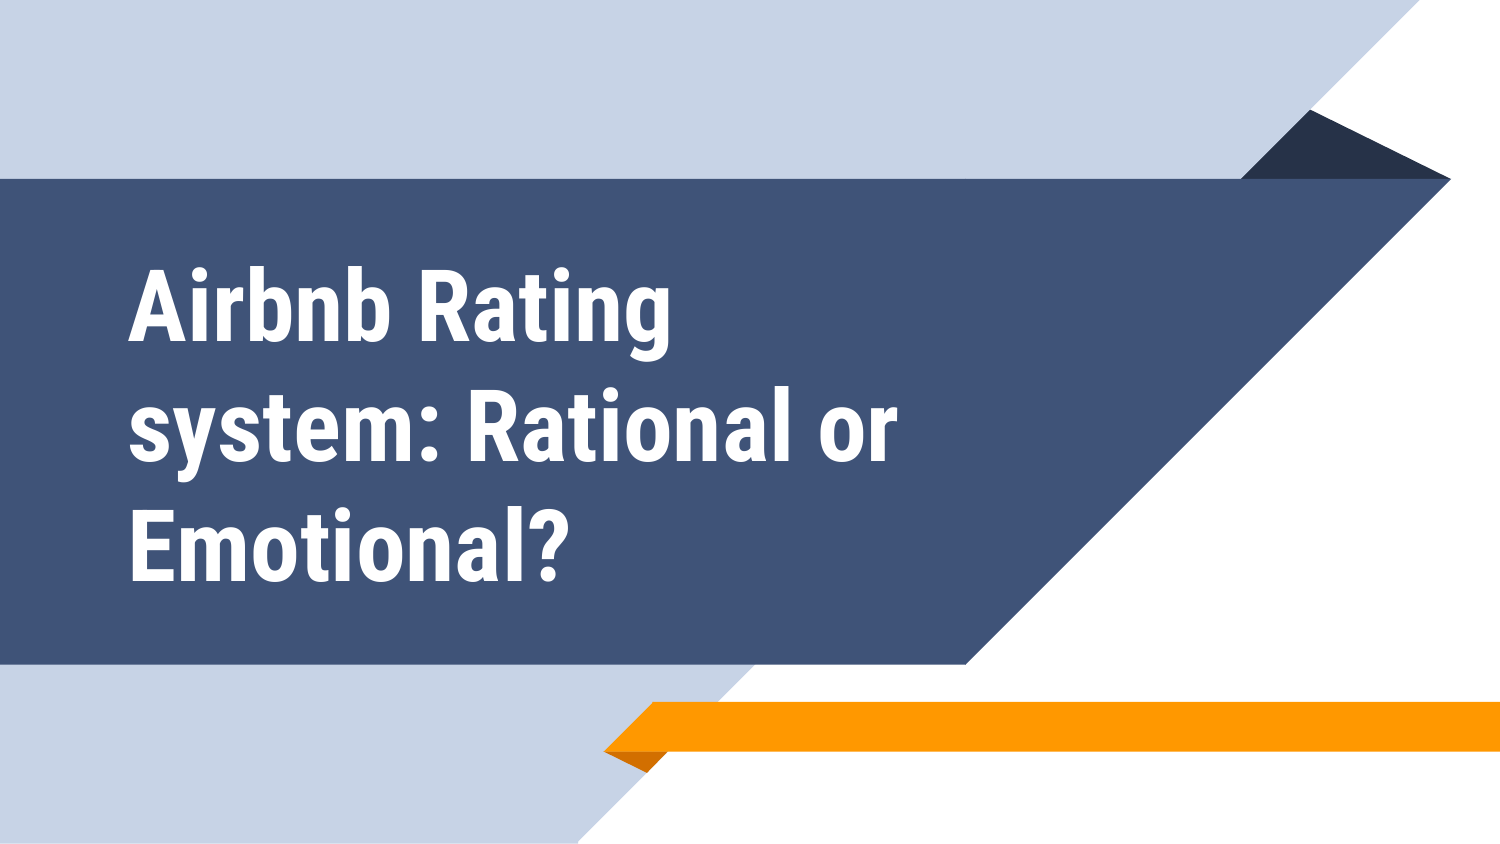

# Airbnb Rating system: Rational or Emotional?